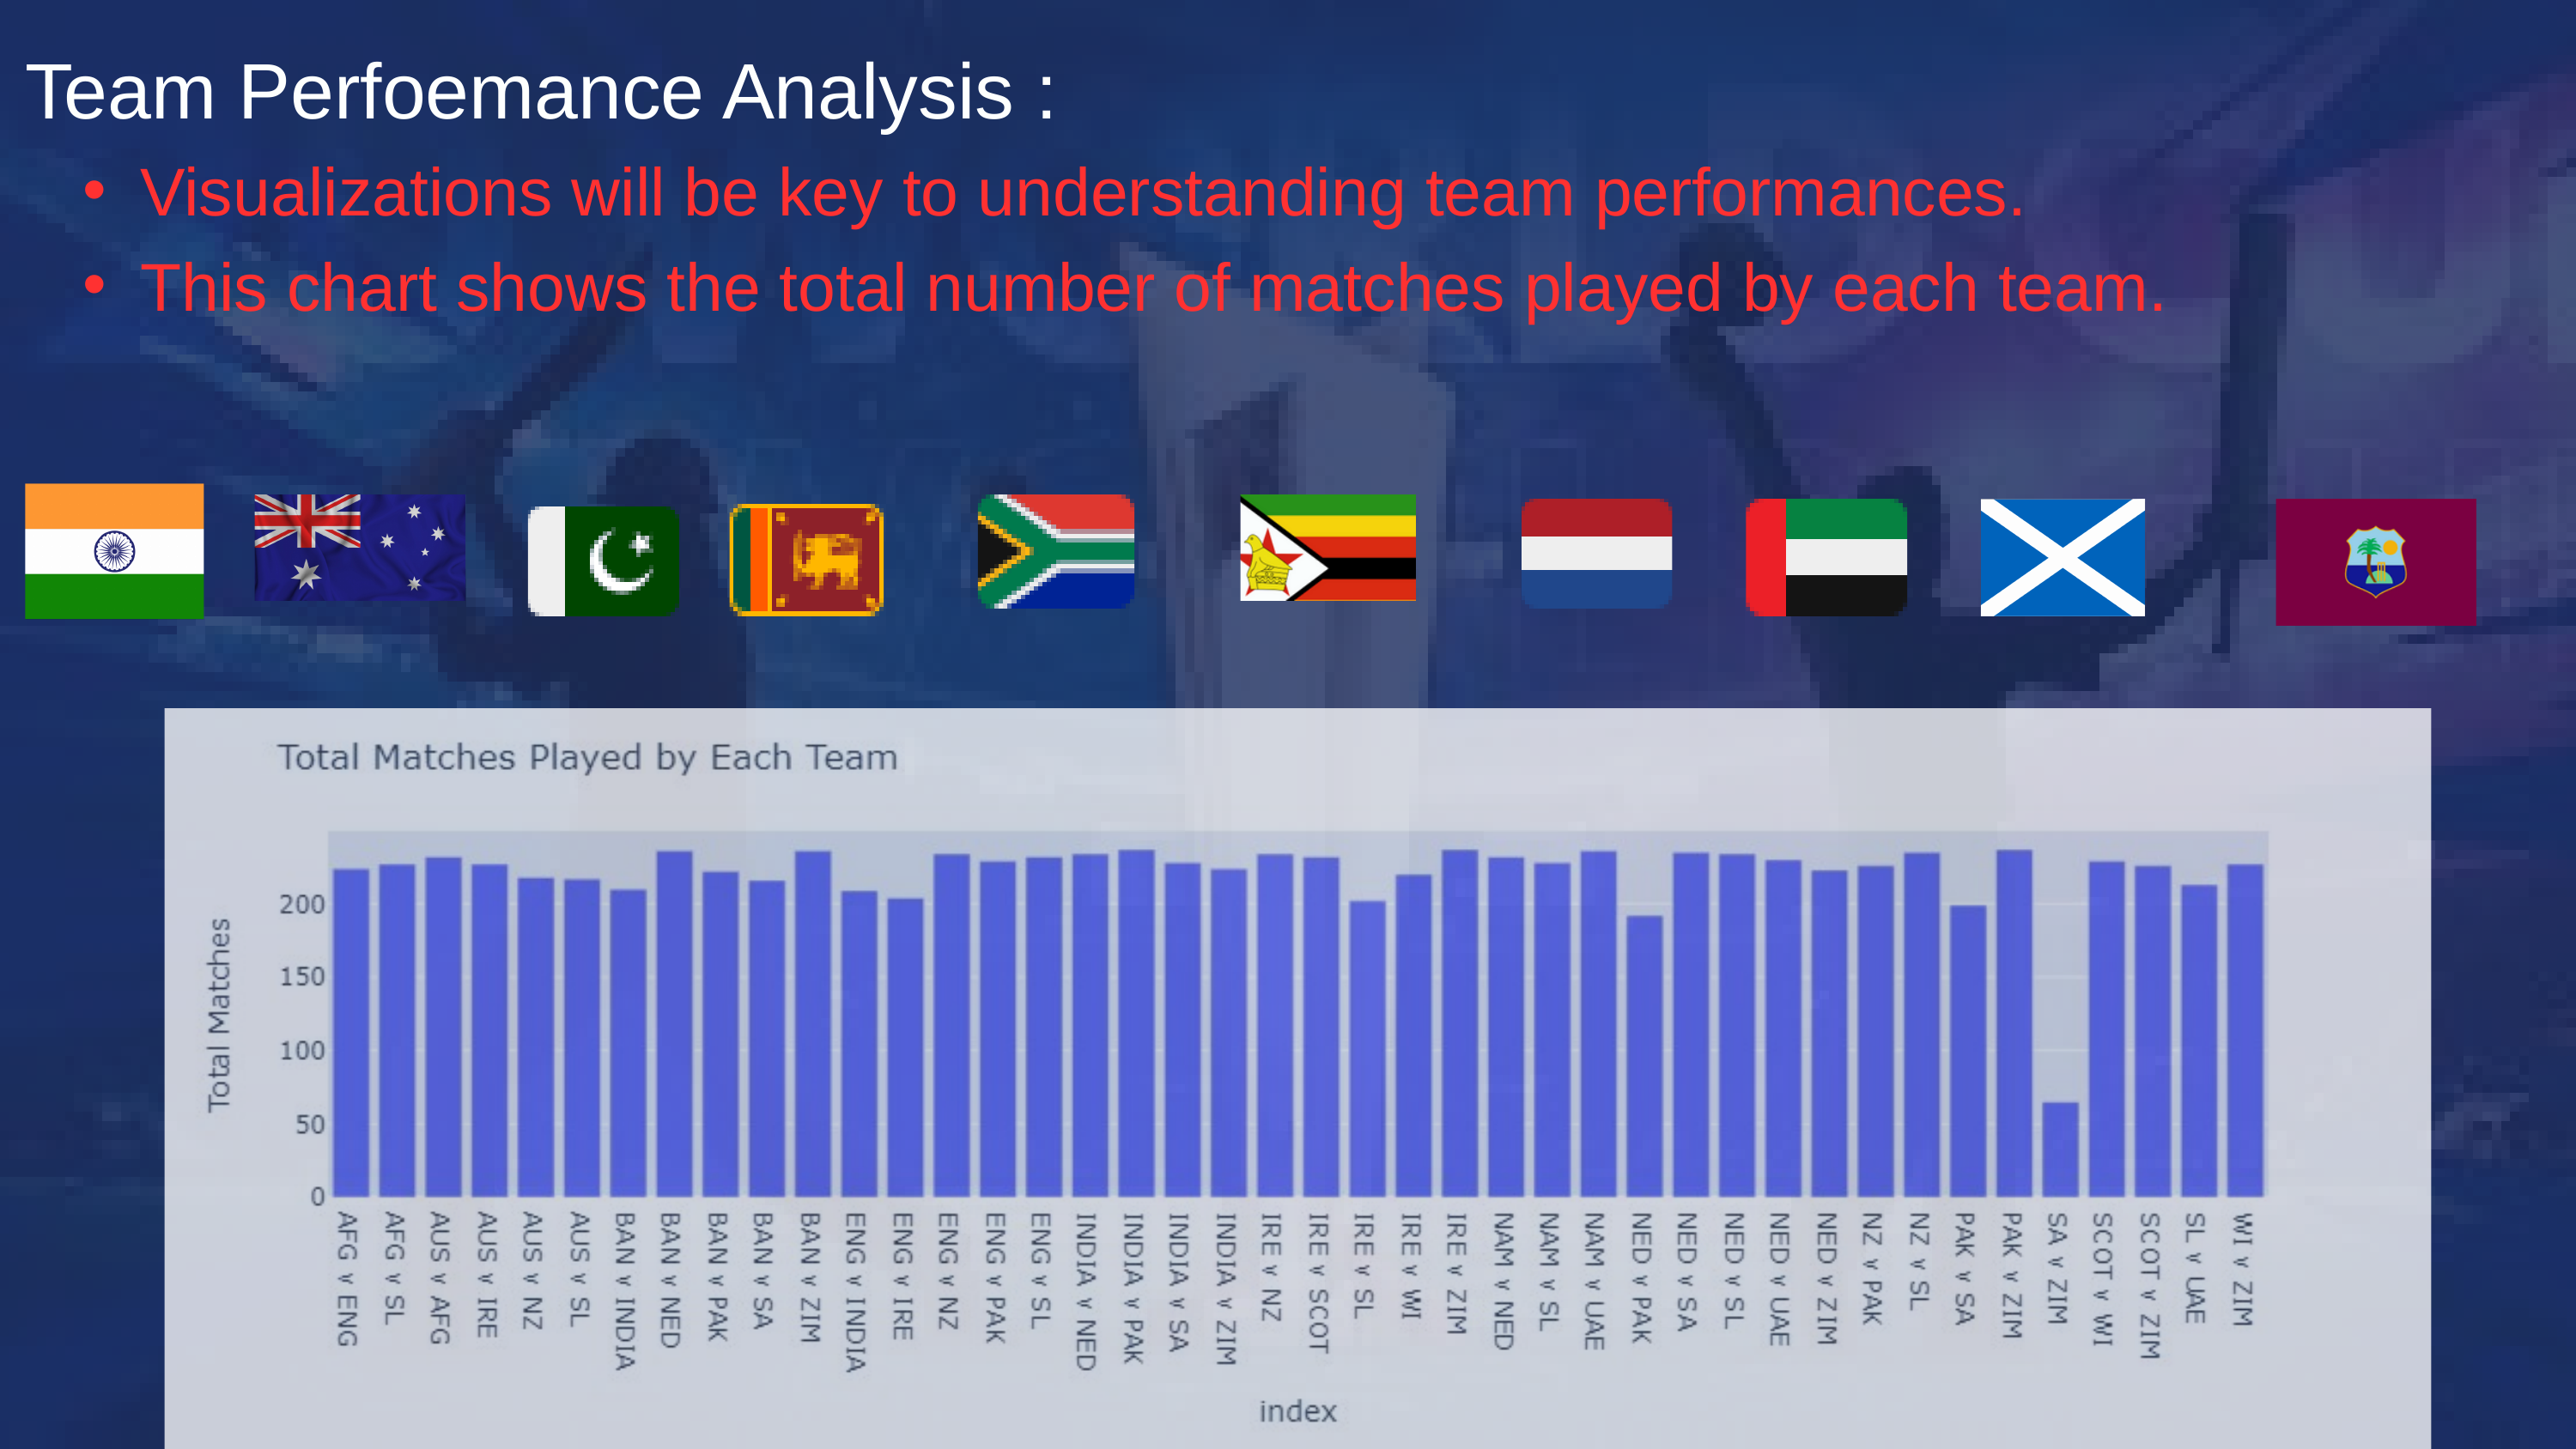

Team Perfoemance Analysis :
Visualizations will be key to understanding team performances.
This chart shows the total number of matches played by each team.